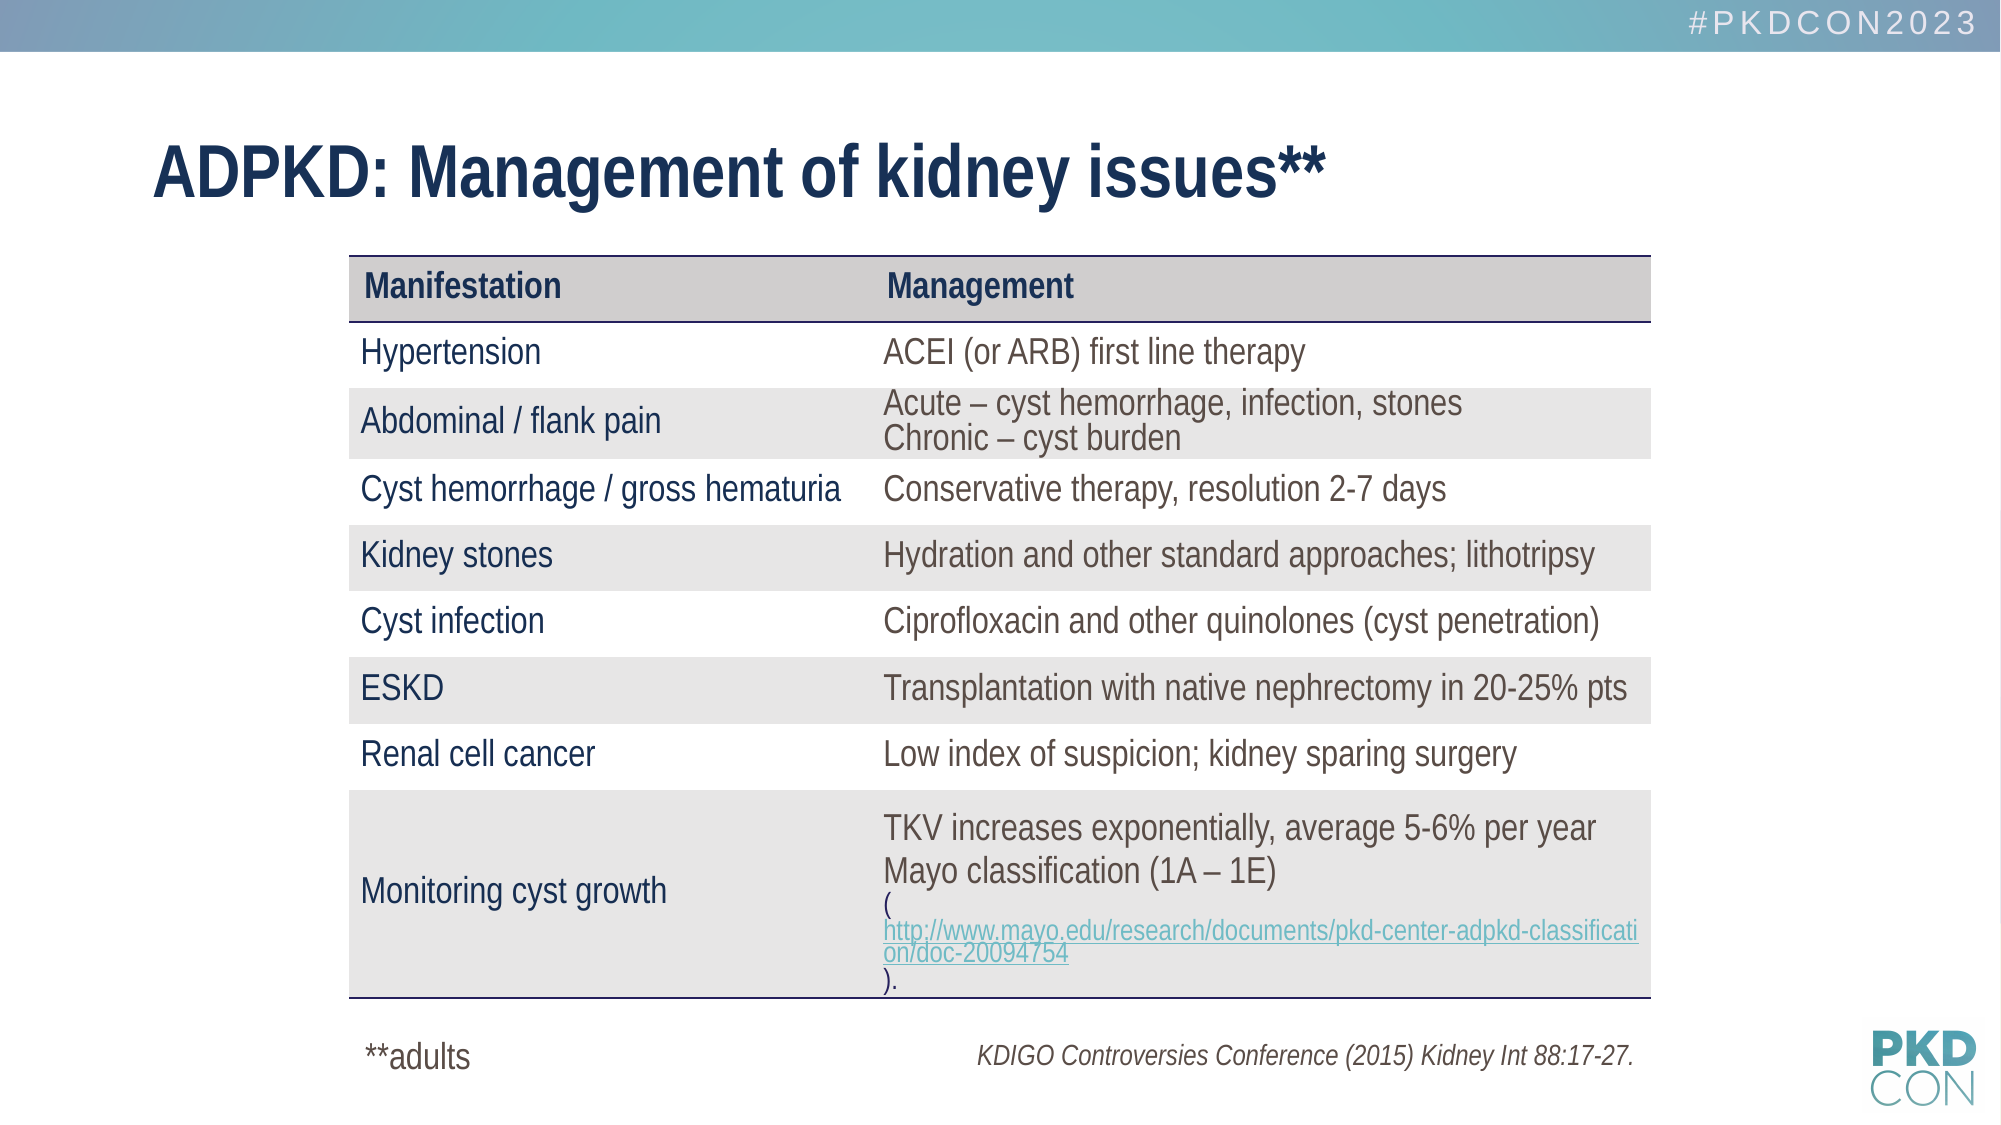

ADPKD: Management of kidney issues**
| Manifestation | Management |
| --- | --- |
| Hypertension | ACEI (or ARB) first line therapy |
| Abdominal / flank pain | Acute – cyst hemorrhage, infection, stones Chronic – cyst burden |
| Cyst hemorrhage / gross hematuria | Conservative therapy, resolution 2-7 days |
| Kidney stones | Hydration and other standard approaches; lithotripsy |
| Cyst infection | Ciprofloxacin and other quinolones (cyst penetration) |
| ESKD | Transplantation with native nephrectomy in 20-25% pts |
| Renal cell cancer | Low index of suspicion; kidney sparing surgery |
| Monitoring cyst growth | TKV increases exponentially, average 5-6% per year Mayo classification (1A – 1E) (http://www.mayo.edu/research/documents/pkd-center-adpkd-classification/doc-20094754). |
**adults
KDIGO Controversies Conference (2015) Kidney Int 88:17-27.